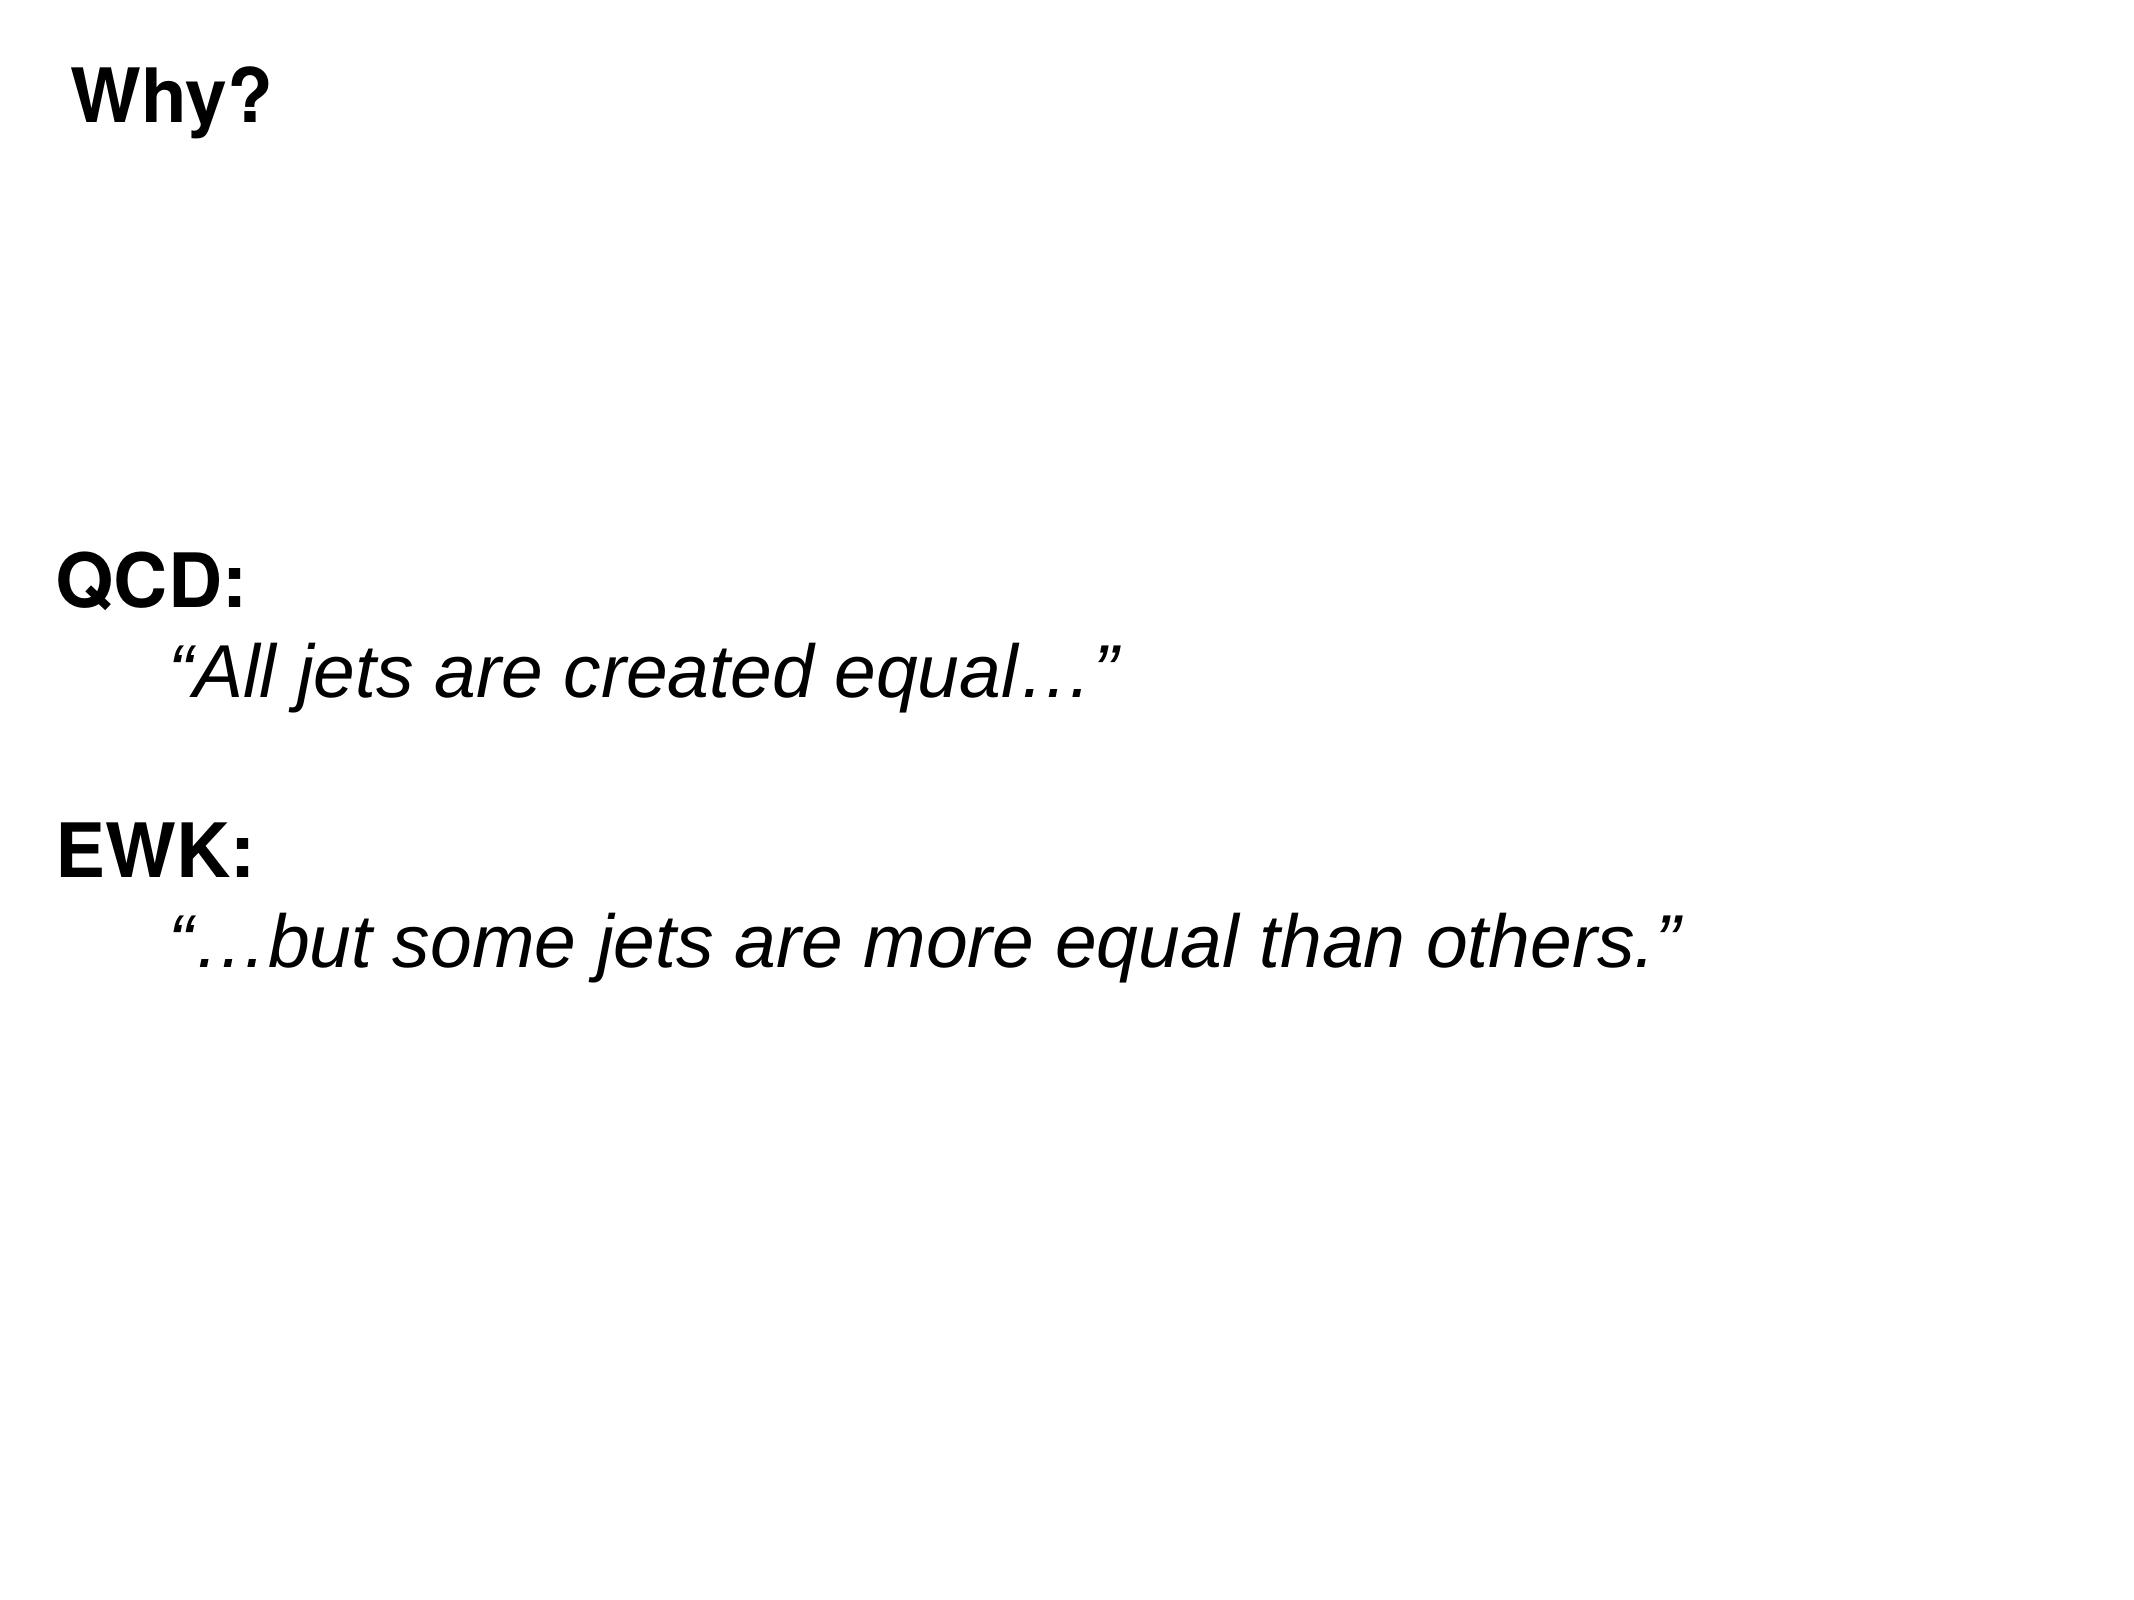

Why?
QCD:
“All jets are created equal…”

EWK:
“…but some jets are more equal than others.”
3